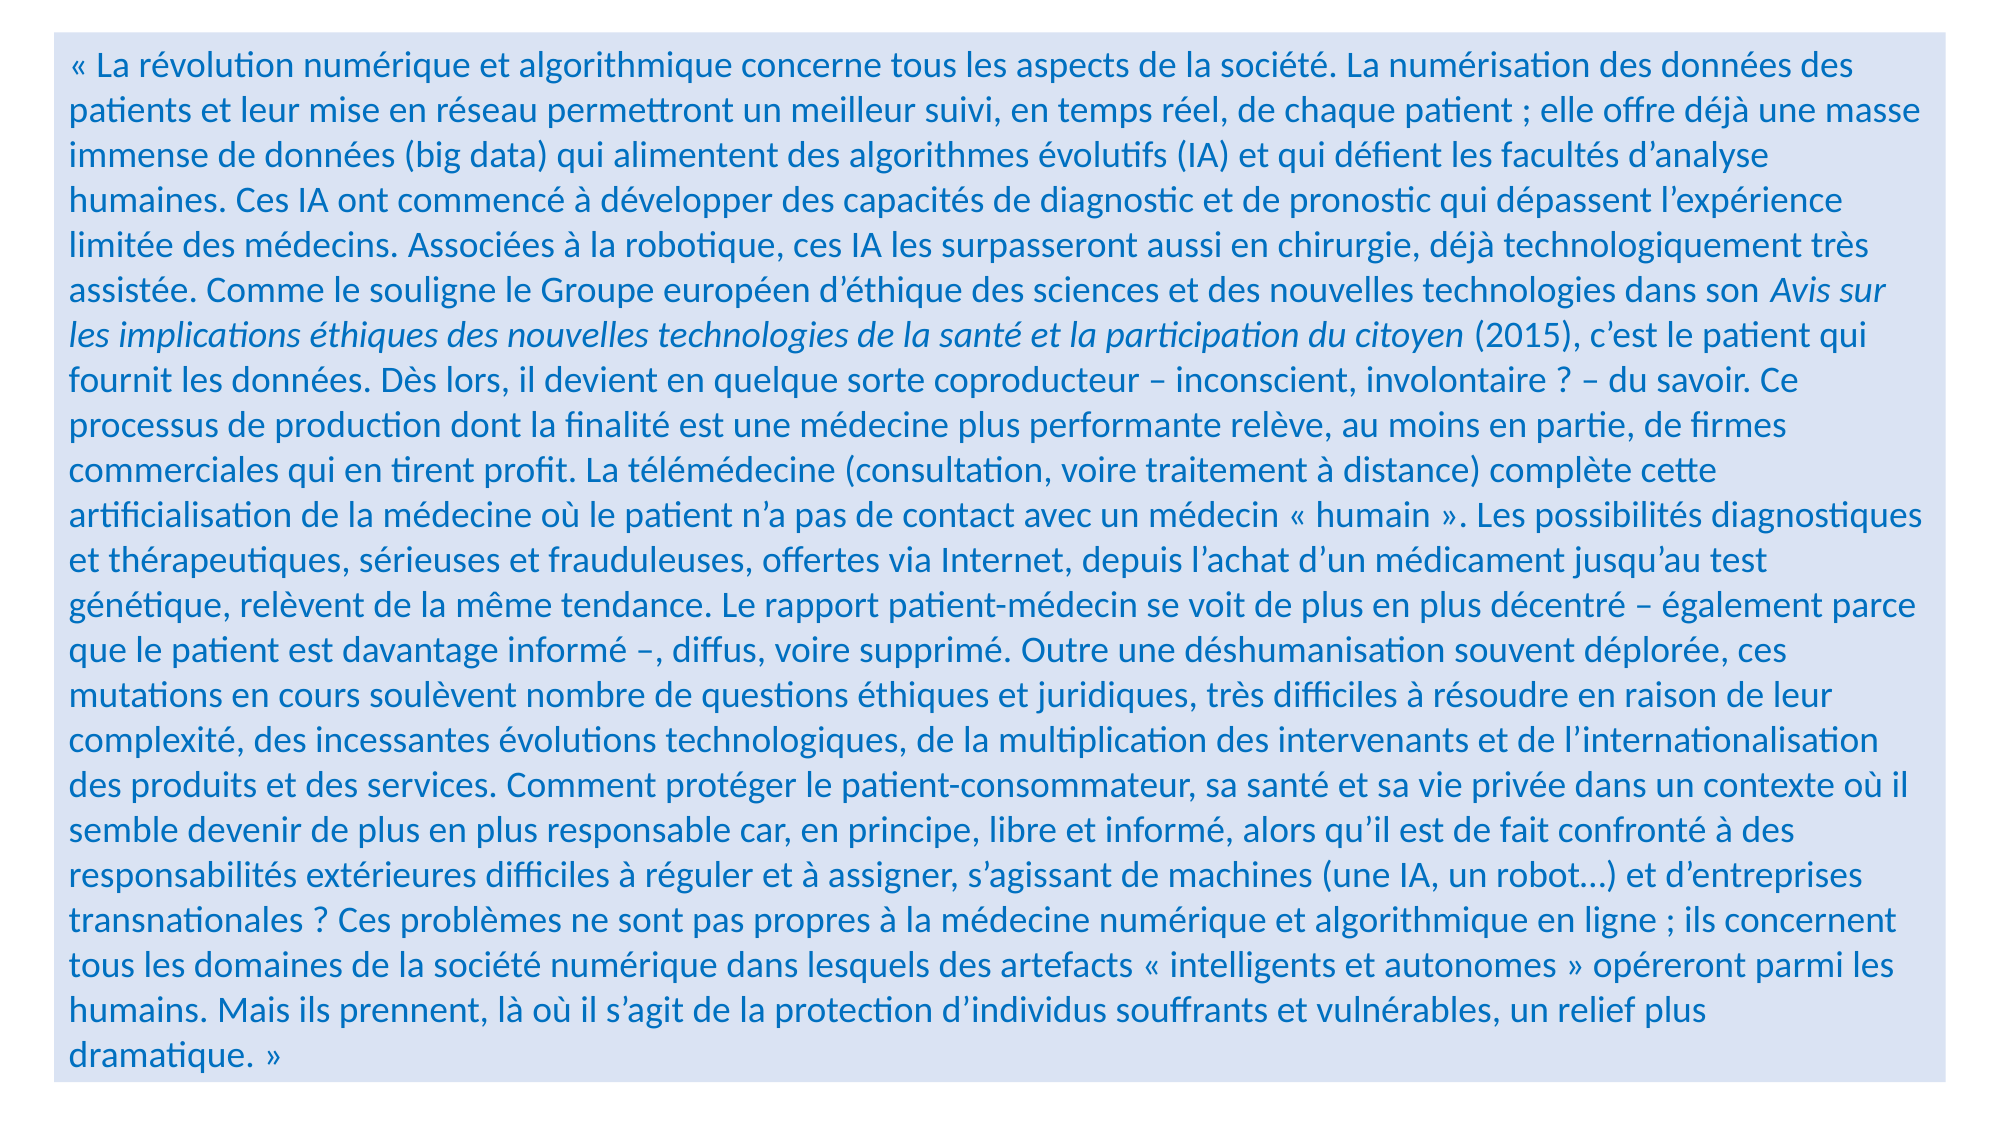

« La révolution numérique et algorithmique concerne tous les aspects de la société. La numérisation des données des patients et leur mise en réseau permettront un meilleur suivi, en temps réel, de chaque patient ; elle offre déjà une masse immense de données (big data) qui alimentent des algorithmes évolutifs (IA) et qui défient les facultés d’analyse humaines. Ces IA ont commencé à développer des capacités de diagnostic et de pronostic qui dépassent l’expérience limitée des médecins. Associées à la robotique, ces IA les surpasseront aussi en chirurgie, déjà technologiquement très assistée. Comme le souligne le Groupe européen d’éthique des sciences et des nouvelles technologies dans son Avis sur les implications éthiques des nouvelles technologies de la santé et la participation du citoyen (2015), c’est le patient qui fournit les données. Dès lors, il devient en quelque sorte coproducteur – inconscient, involontaire ? – du savoir. Ce processus de production dont la finalité est une médecine plus performante relève, au moins en partie, de firmes commerciales qui en tirent profit. La télémédecine (consultation, voire traitement à distance) complète cette artificialisation de la médecine où le patient n’a pas de contact avec un médecin « humain ». Les possibilités diagnostiques et thérapeutiques, sérieuses et frauduleuses, offertes via Internet, depuis l’achat d’un médicament jusqu’au test génétique, relèvent de la même tendance. Le rapport patient-médecin se voit de plus en plus décentré – également parce que le patient est davantage informé –, diffus, voire supprimé. Outre une déshumanisation souvent déplorée, ces mutations en cours soulèvent nombre de questions éthiques et juridiques, très difficiles à résoudre en raison de leur complexité, des incessantes évolutions technologiques, de la multiplication des intervenants et de l’internationalisation des produits et des services. Comment protéger le patient-consommateur, sa santé et sa vie privée dans un contexte où il semble devenir de plus en plus responsable car, en principe, libre et informé, alors qu’il est de fait confronté à des responsabilités extérieures difficiles à réguler et à assigner, s’agissant de machines (une IA, un robot…) et d’entreprises transnationales ? Ces problèmes ne sont pas propres à la médecine numérique et algorithmique en ligne ; ils concernent tous les domaines de la société numérique dans lesquels des artefacts « intelligents et autonomes » opéreront parmi les humains. Mais ils prennent, là où il s’agit de la protection d’individus souffrants et vulnérables, un relief plus dramatique. »